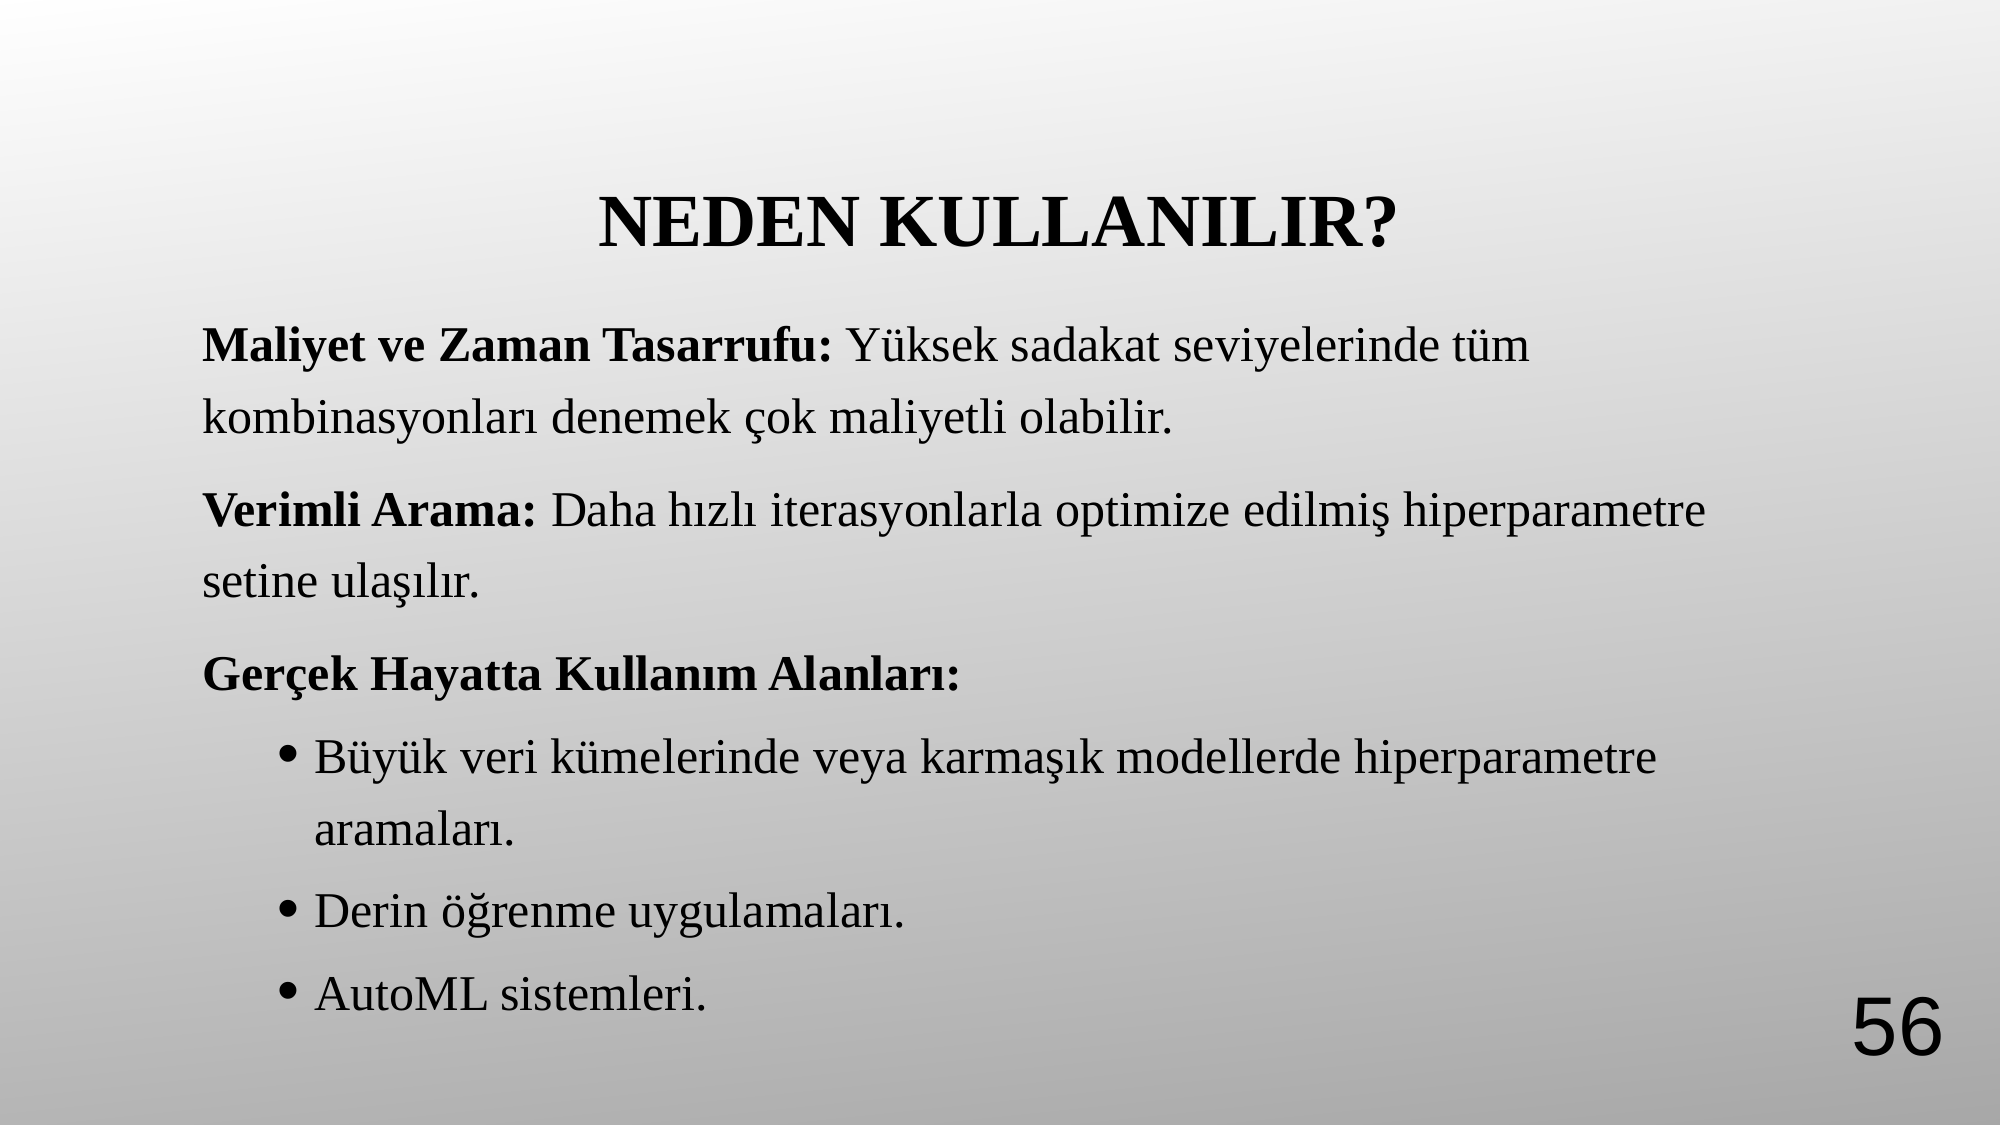

# Neden Kullanılır?
Maliyet ve Zaman Tasarrufu: Yüksek sadakat seviyelerinde tüm kombinasyonları denemek çok maliyetli olabilir.
Verimli Arama: Daha hızlı iterasyonlarla optimize edilmiş hiperparametre setine ulaşılır.
Gerçek Hayatta Kullanım Alanları:
Büyük veri kümelerinde veya karmaşık modellerde hiperparametre aramaları.
Derin öğrenme uygulamaları.
AutoML sistemleri.

56